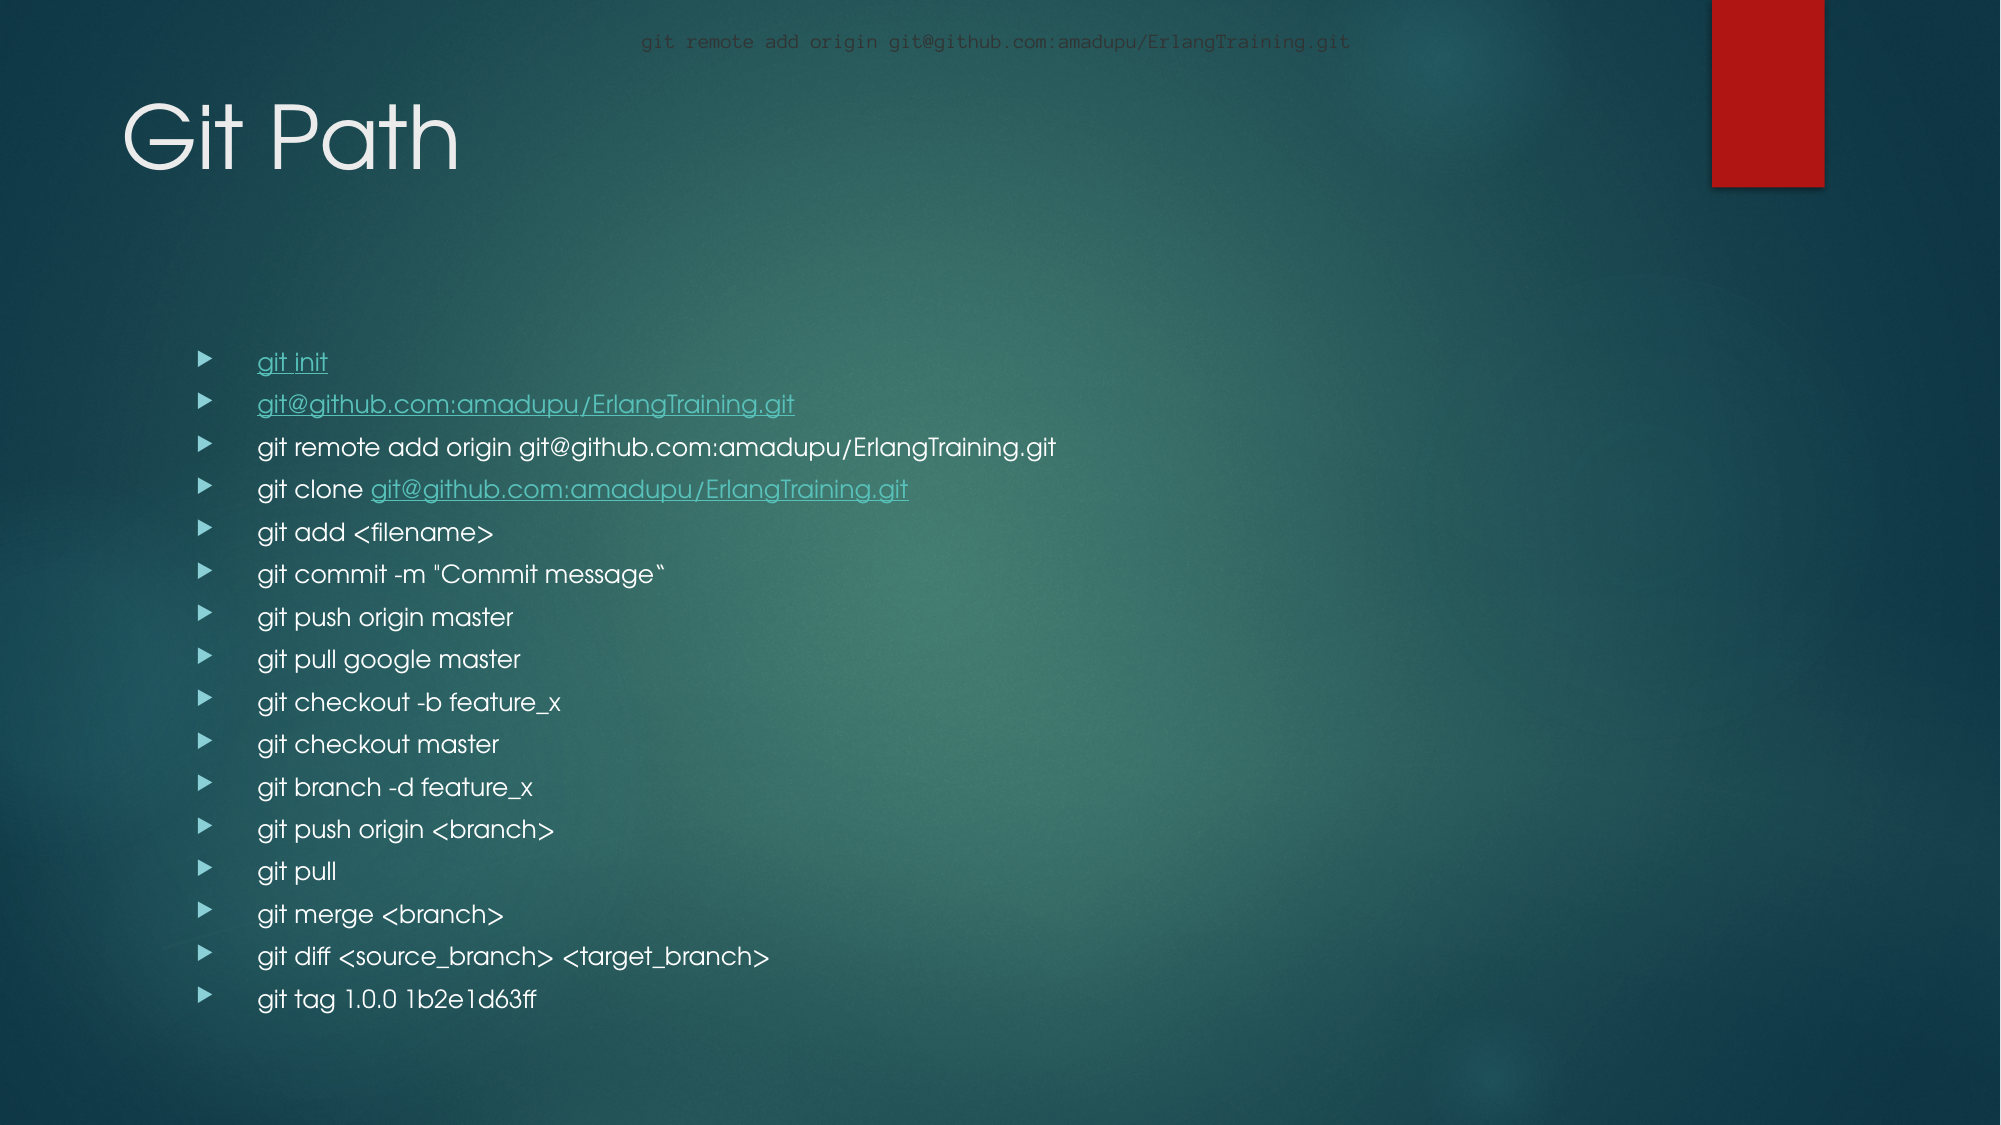

git remote add origin git@github.com:amadupu/ErlangTraining.git
# Git Path
git init
git@github.com:amadupu/ErlangTraining.git
git remote add origin git@github.com:amadupu/ErlangTraining.git
git clone git@github.com:amadupu/ErlangTraining.git
git add <filename>
git commit -m "Commit message“
git push origin master
git pull google master
git checkout -b feature_x
git checkout master
git branch -d feature_x
git push origin <branch>
git pull
git merge <branch>
git diff <source_branch> <target_branch>
git tag 1.0.0 1b2e1d63ff